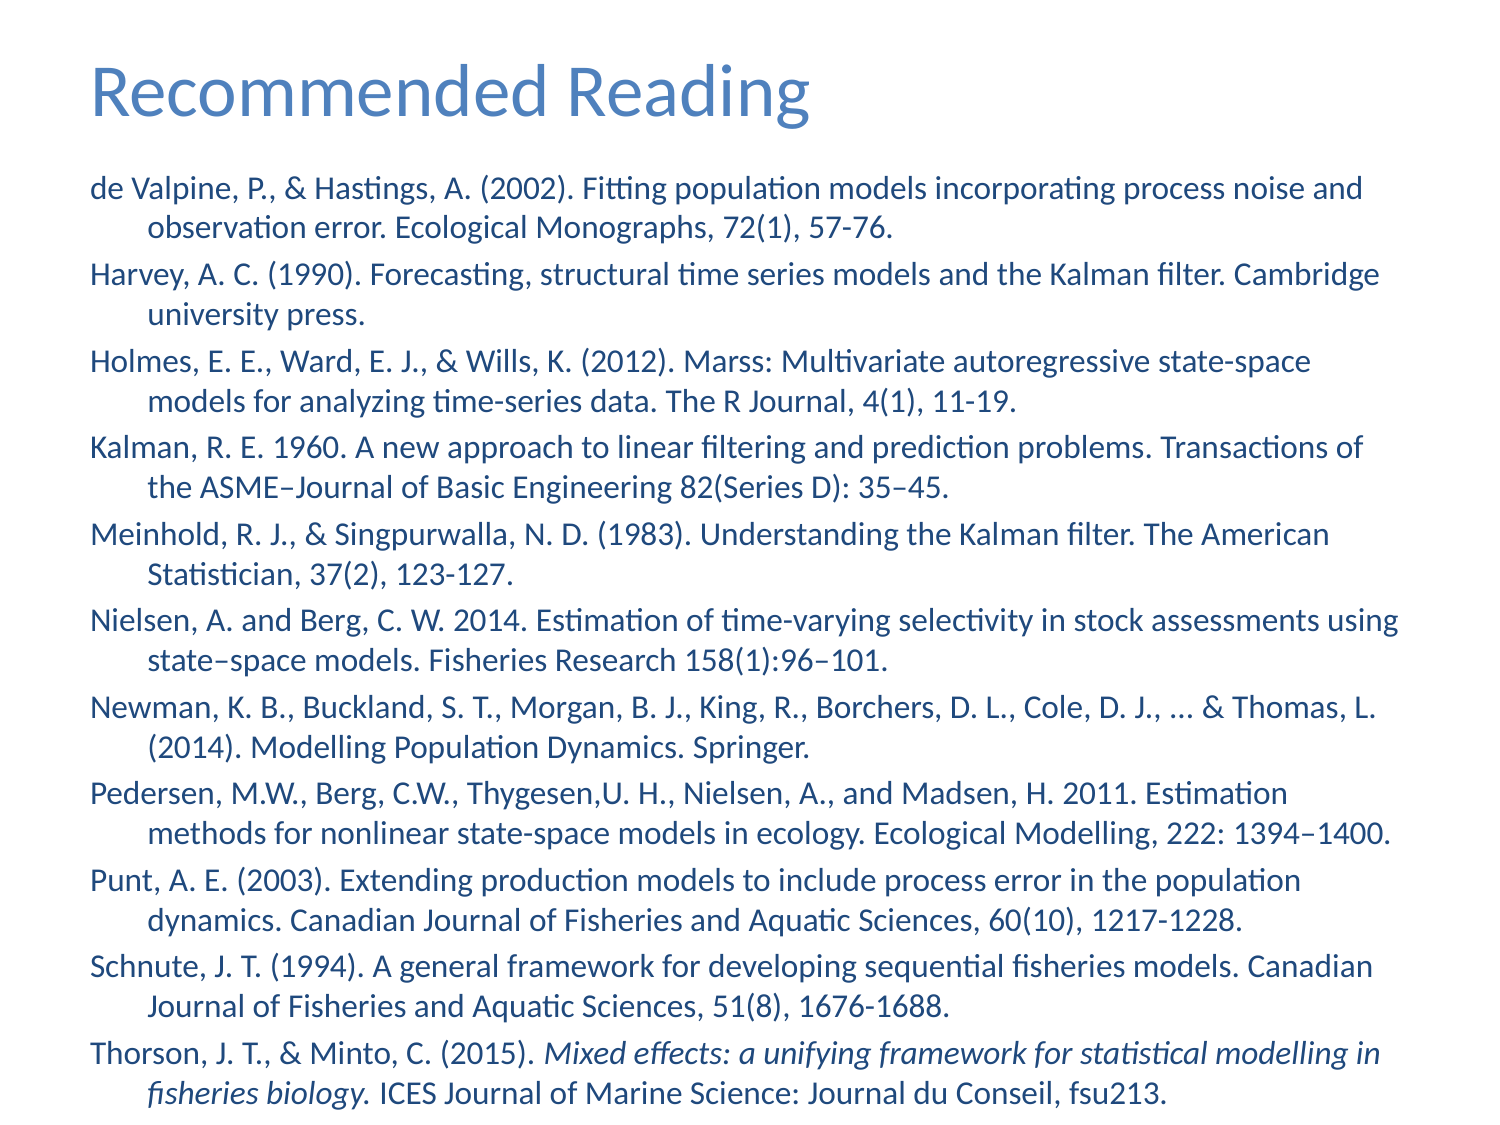

# Recommended Reading
de Valpine, P., & Hastings, A. (2002). Fitting population models incorporating process noise and observation error. Ecological Monographs, 72(1), 57-76.
Harvey, A. C. (1990). Forecasting, structural time series models and the Kalman filter. Cambridge university press.
Holmes, E. E., Ward, E. J., & Wills, K. (2012). Marss: Multivariate autoregressive state-space models for analyzing time-series data. The R Journal, 4(1), 11-19.
Kalman, R. E. 1960. A new approach to linear filtering and prediction problems. Transactions of the ASME–Journal of Basic Engineering 82(Series D): 35–45.
Meinhold, R. J., & Singpurwalla, N. D. (1983). Understanding the Kalman filter. The American Statistician, 37(2), 123-127.
Nielsen, A. and Berg, C. W. 2014. Estimation of time-varying selectivity in stock assessments using state–space models. Fisheries Research 158(1):96–101.
Newman, K. B., Buckland, S. T., Morgan, B. J., King, R., Borchers, D. L., Cole, D. J., ... & Thomas, L. (2014). Modelling Population Dynamics. Springer.
Pedersen, M.W., Berg, C.W., Thygesen,U. H., Nielsen, A., and Madsen, H. 2011. Estimation methods for nonlinear state-space models in ecology. Ecological Modelling, 222: 1394–1400.
Punt, A. E. (2003). Extending production models to include process error in the population dynamics. Canadian Journal of Fisheries and Aquatic Sciences, 60(10), 1217-1228.
Schnute, J. T. (1994). A general framework for developing sequential fisheries models. Canadian Journal of Fisheries and Aquatic Sciences, 51(8), 1676-1688.
Thorson, J. T., & Minto, C. (2015). Mixed effects: a unifying framework for statistical modelling in fisheries biology. ICES Journal of Marine Science: Journal du Conseil, fsu213.